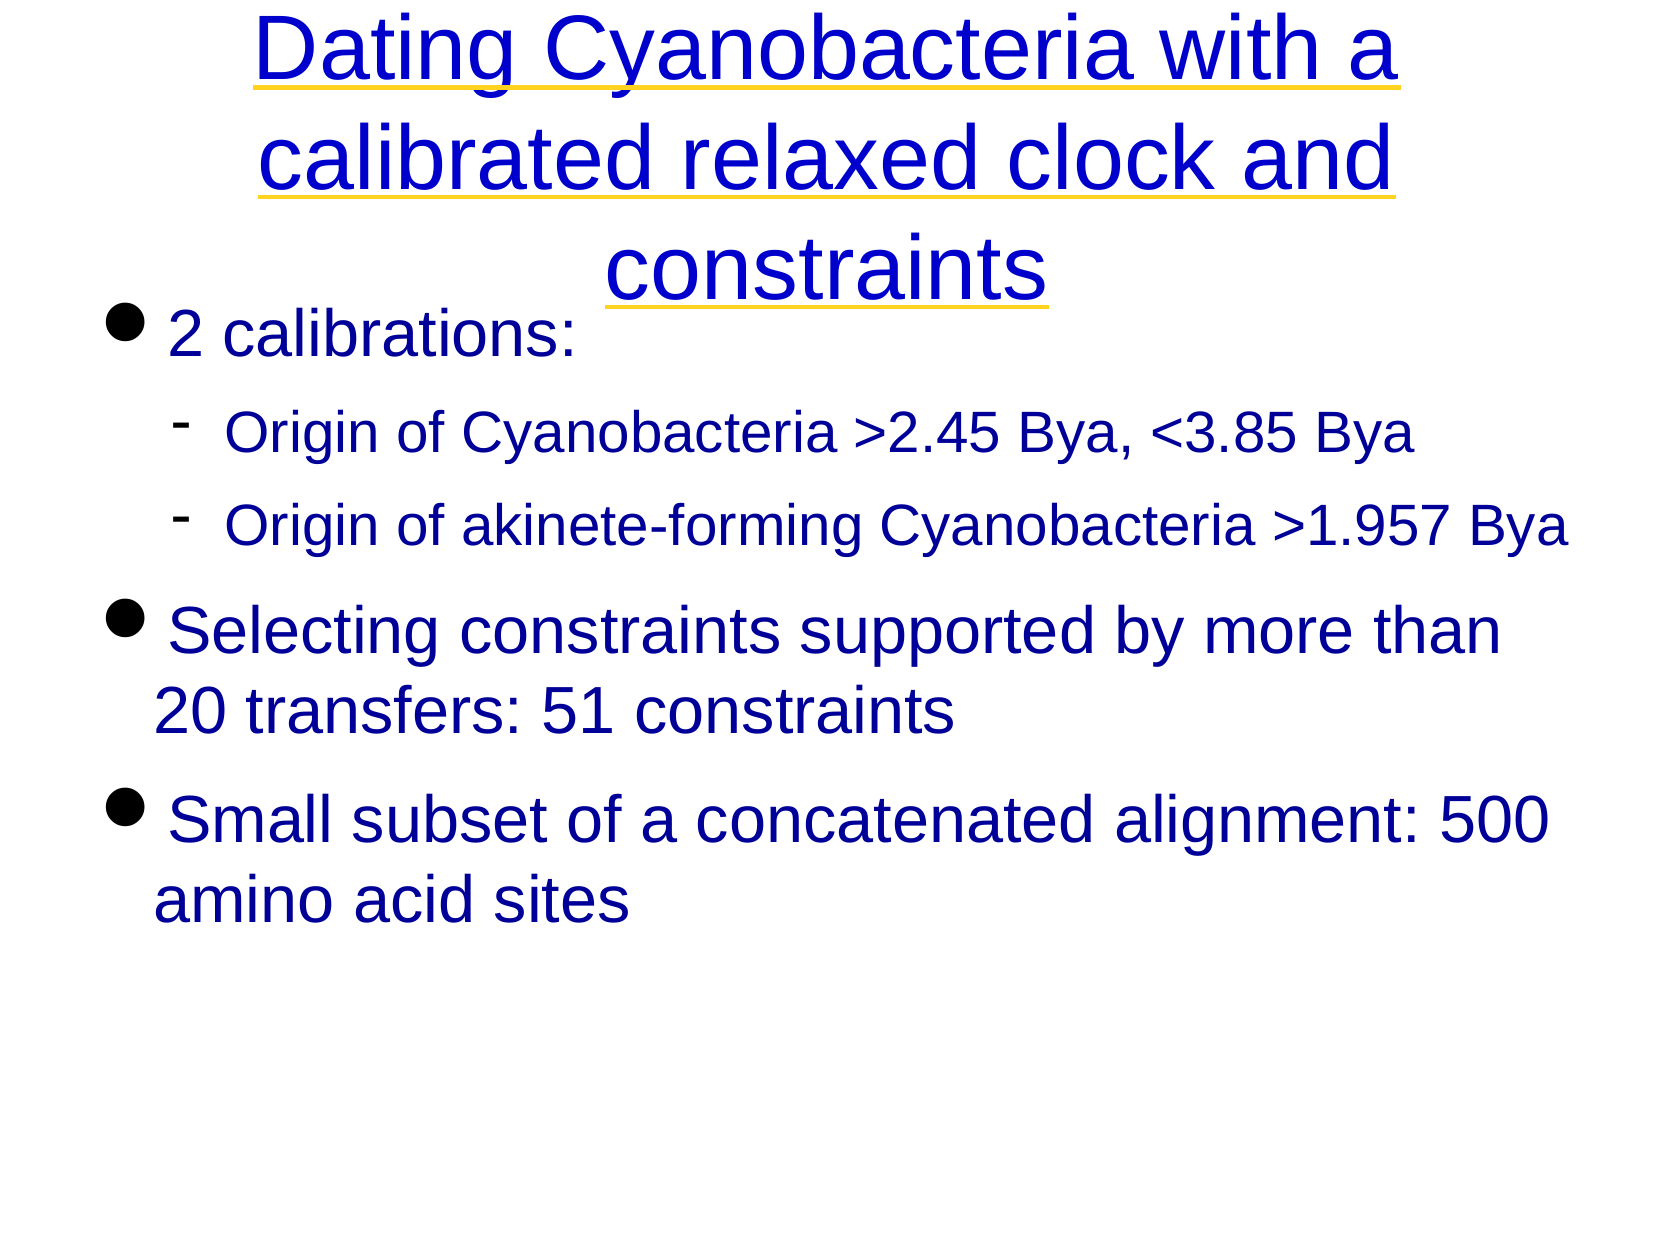

Dating Cyanobacteria with a calibrated relaxed clock and constraints
2 calibrations:
Origin of Cyanobacteria >2.45 Bya, <3.85 Bya
Origin of akinete-forming Cyanobacteria >1.957 Bya
Selecting constraints supported by more than 20 transfers: 51 constraints
Small subset of a concatenated alignment: 500 amino acid sites